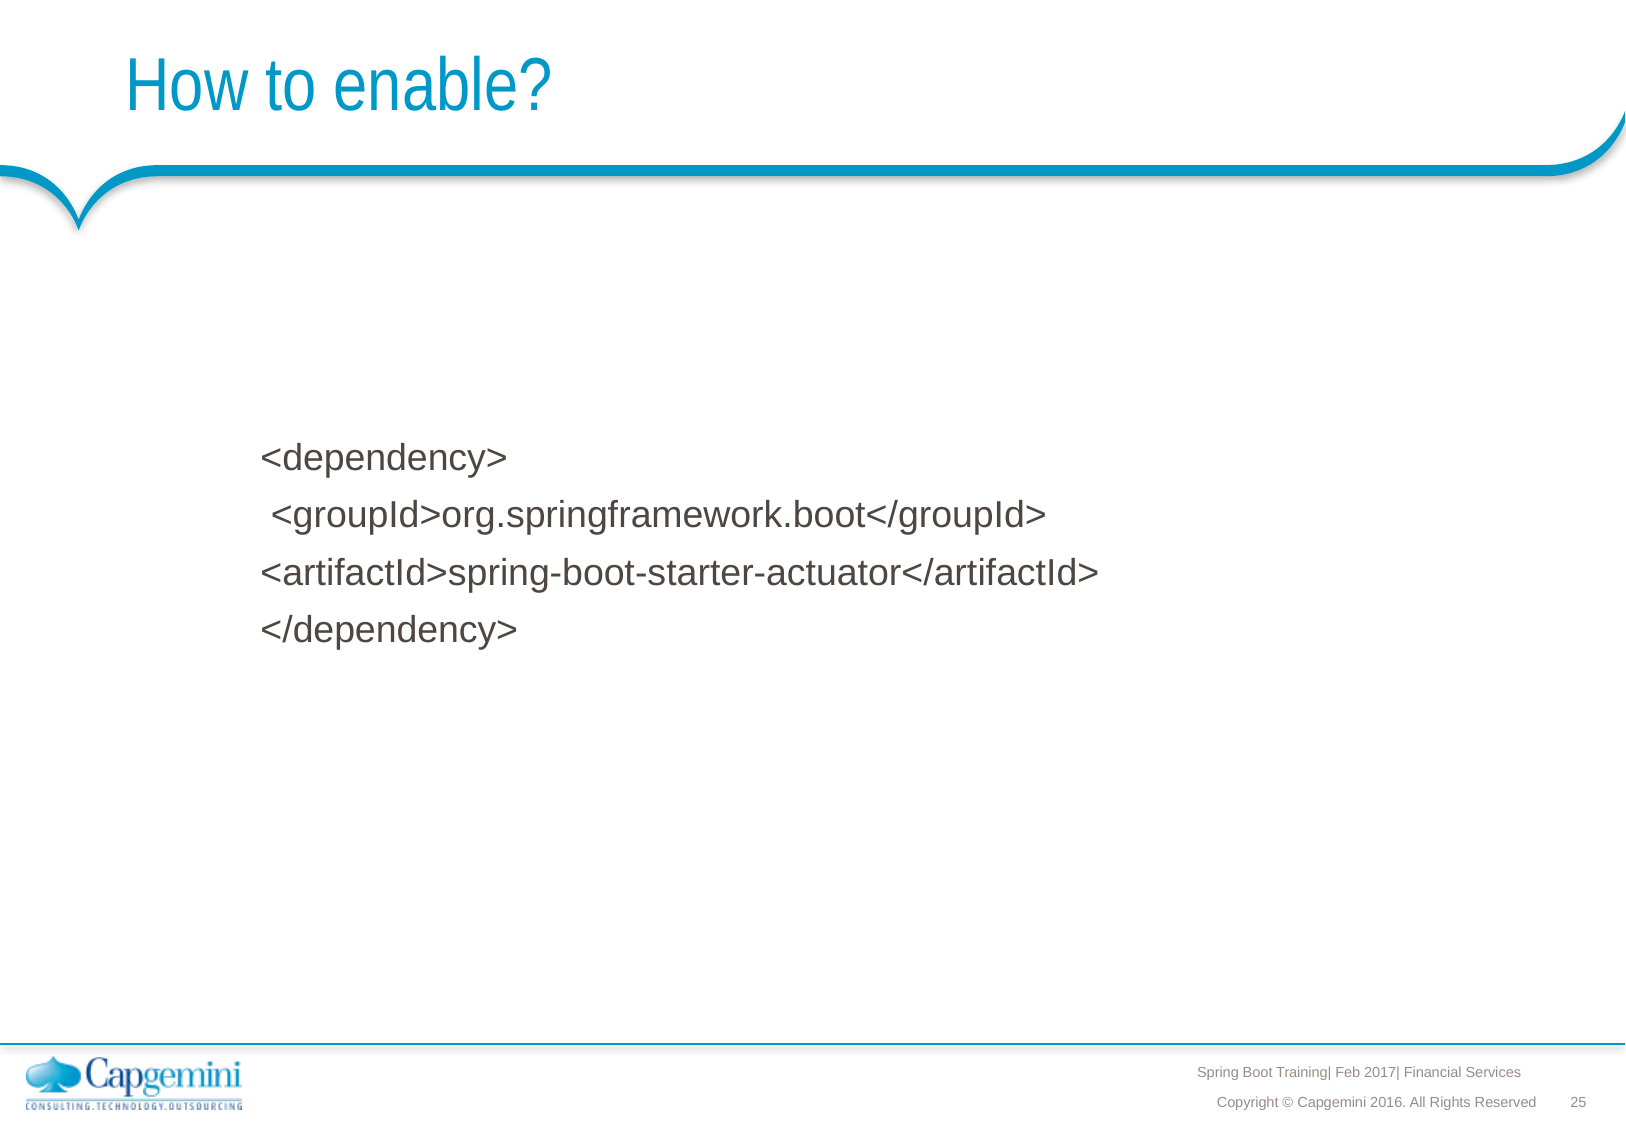

# How to enable?

<dependency>
 <groupId>org.springframework.boot</groupId>
<artifactId>spring-boot-starter-actuator</artifactId>
</dependency>